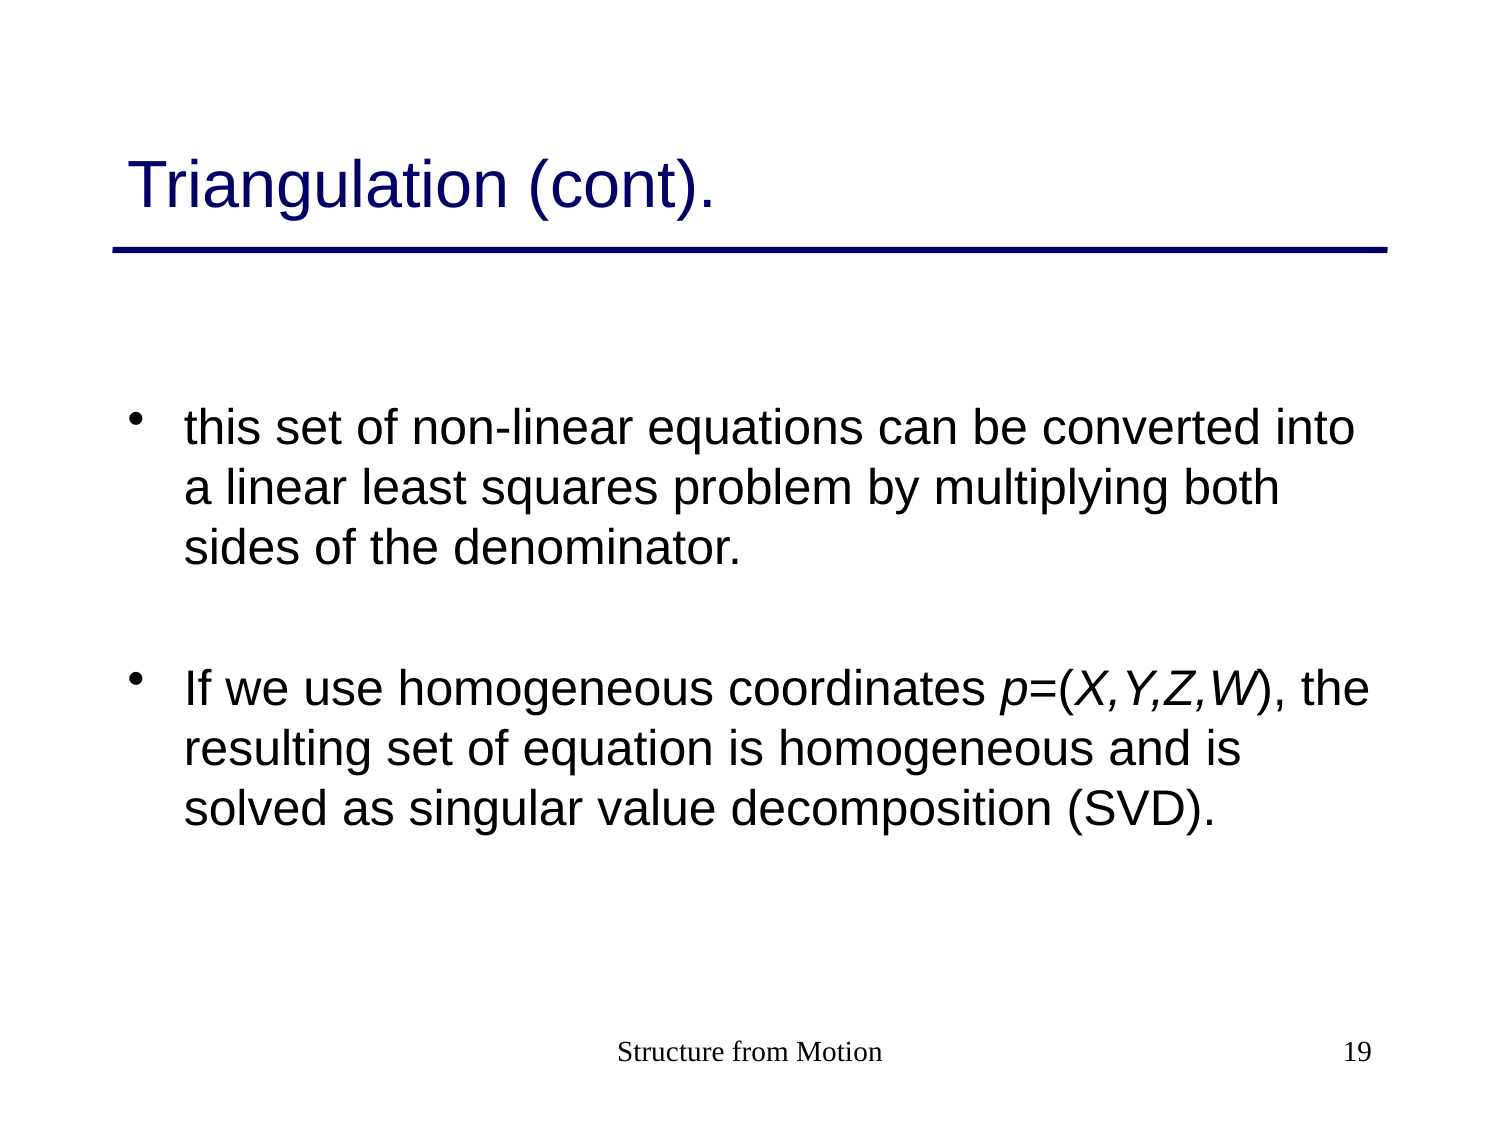

# Triangulation (cont).
this set of non-linear equations can be converted into a linear least squares problem by multiplying both sides of the denominator.

If we use homogeneous coordinates p=(X,Y,Z,W), the resulting set of equation is homogeneous and is solved as singular value decomposition (SVD).
Structure from Motion
19